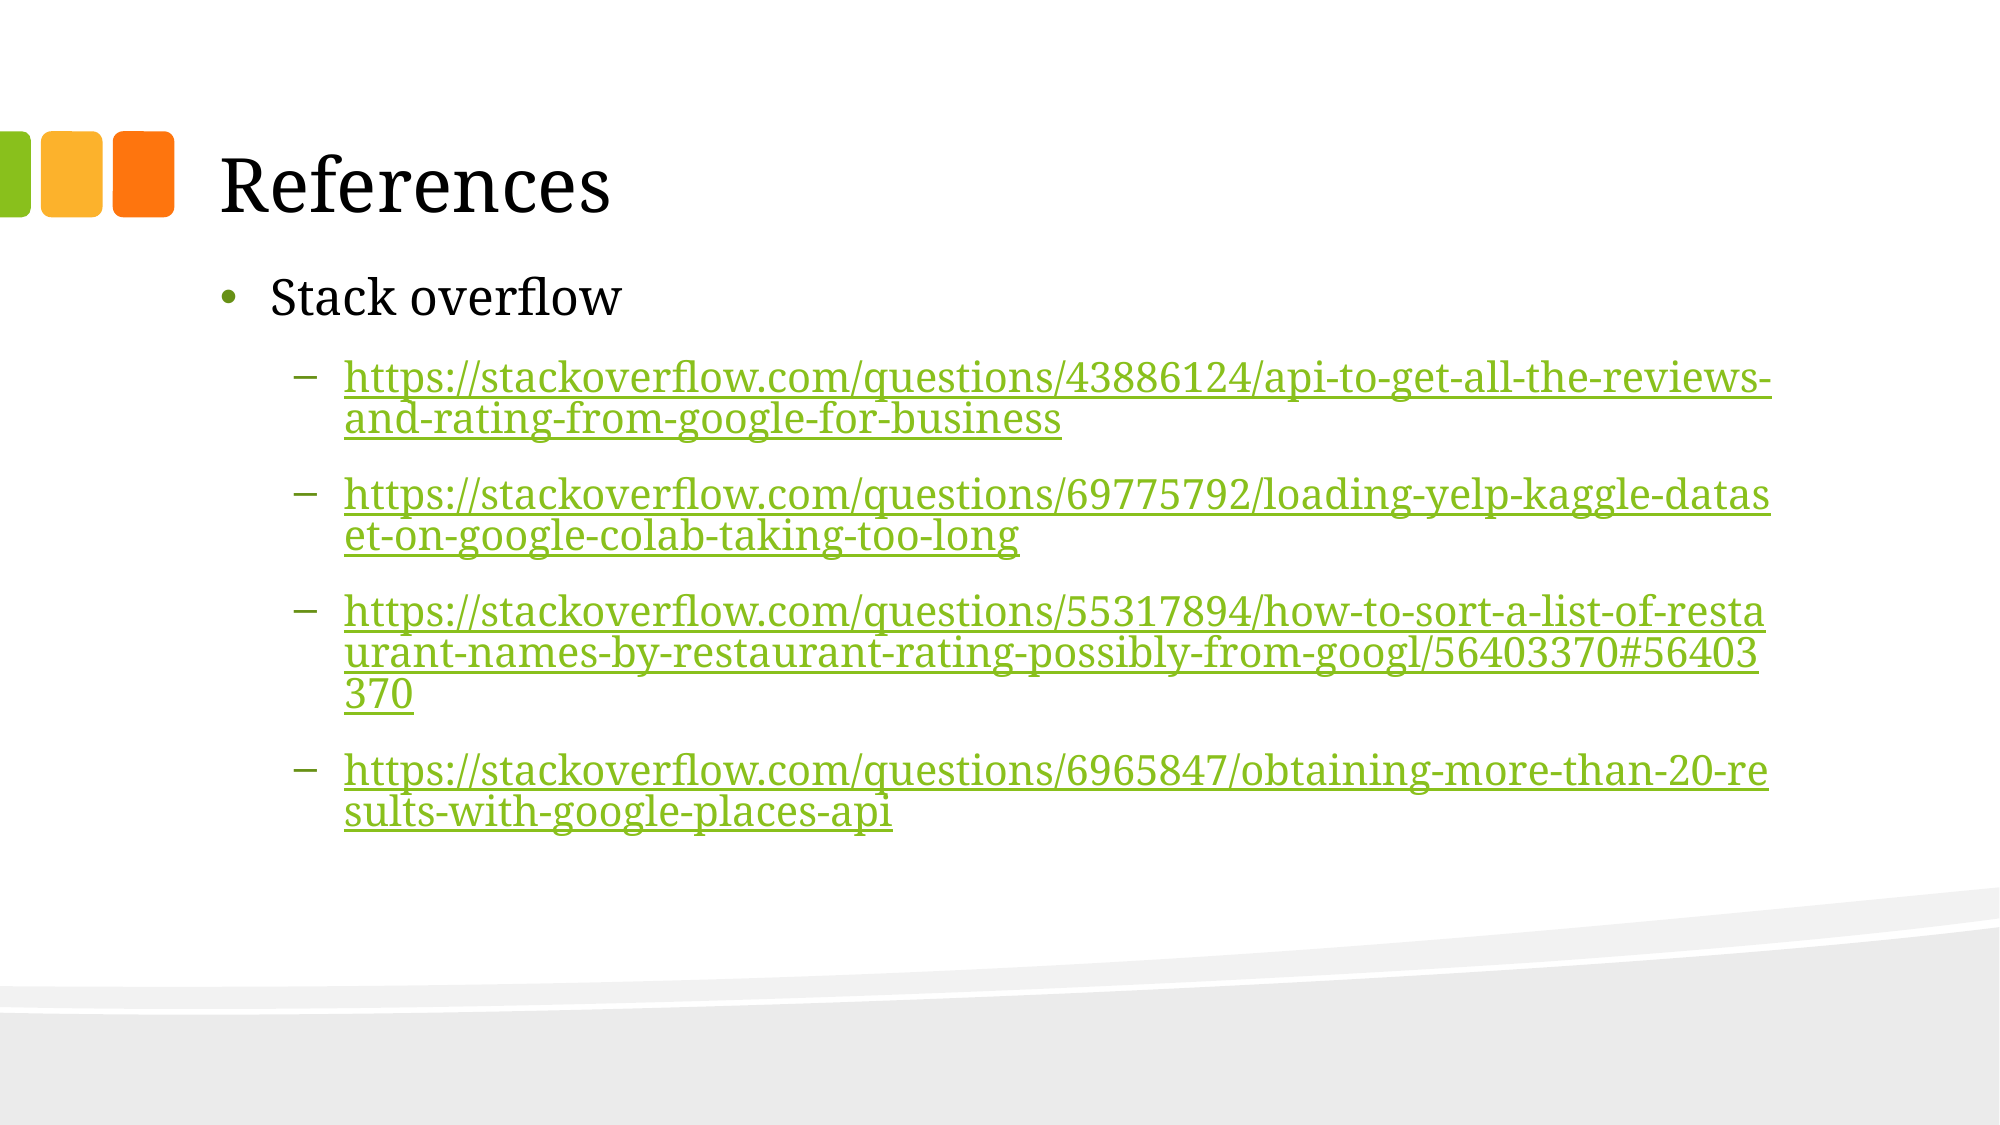

# References
Stack overflow
https://stackoverflow.com/questions/43886124/api-to-get-all-the-reviews-and-rating-from-google-for-business
https://stackoverflow.com/questions/69775792/loading-yelp-kaggle-dataset-on-google-colab-taking-too-long
https://stackoverflow.com/questions/55317894/how-to-sort-a-list-of-restaurant-names-by-restaurant-rating-possibly-from-googl/56403370#56403370
https://stackoverflow.com/questions/6965847/obtaining-more-than-20-results-with-google-places-api